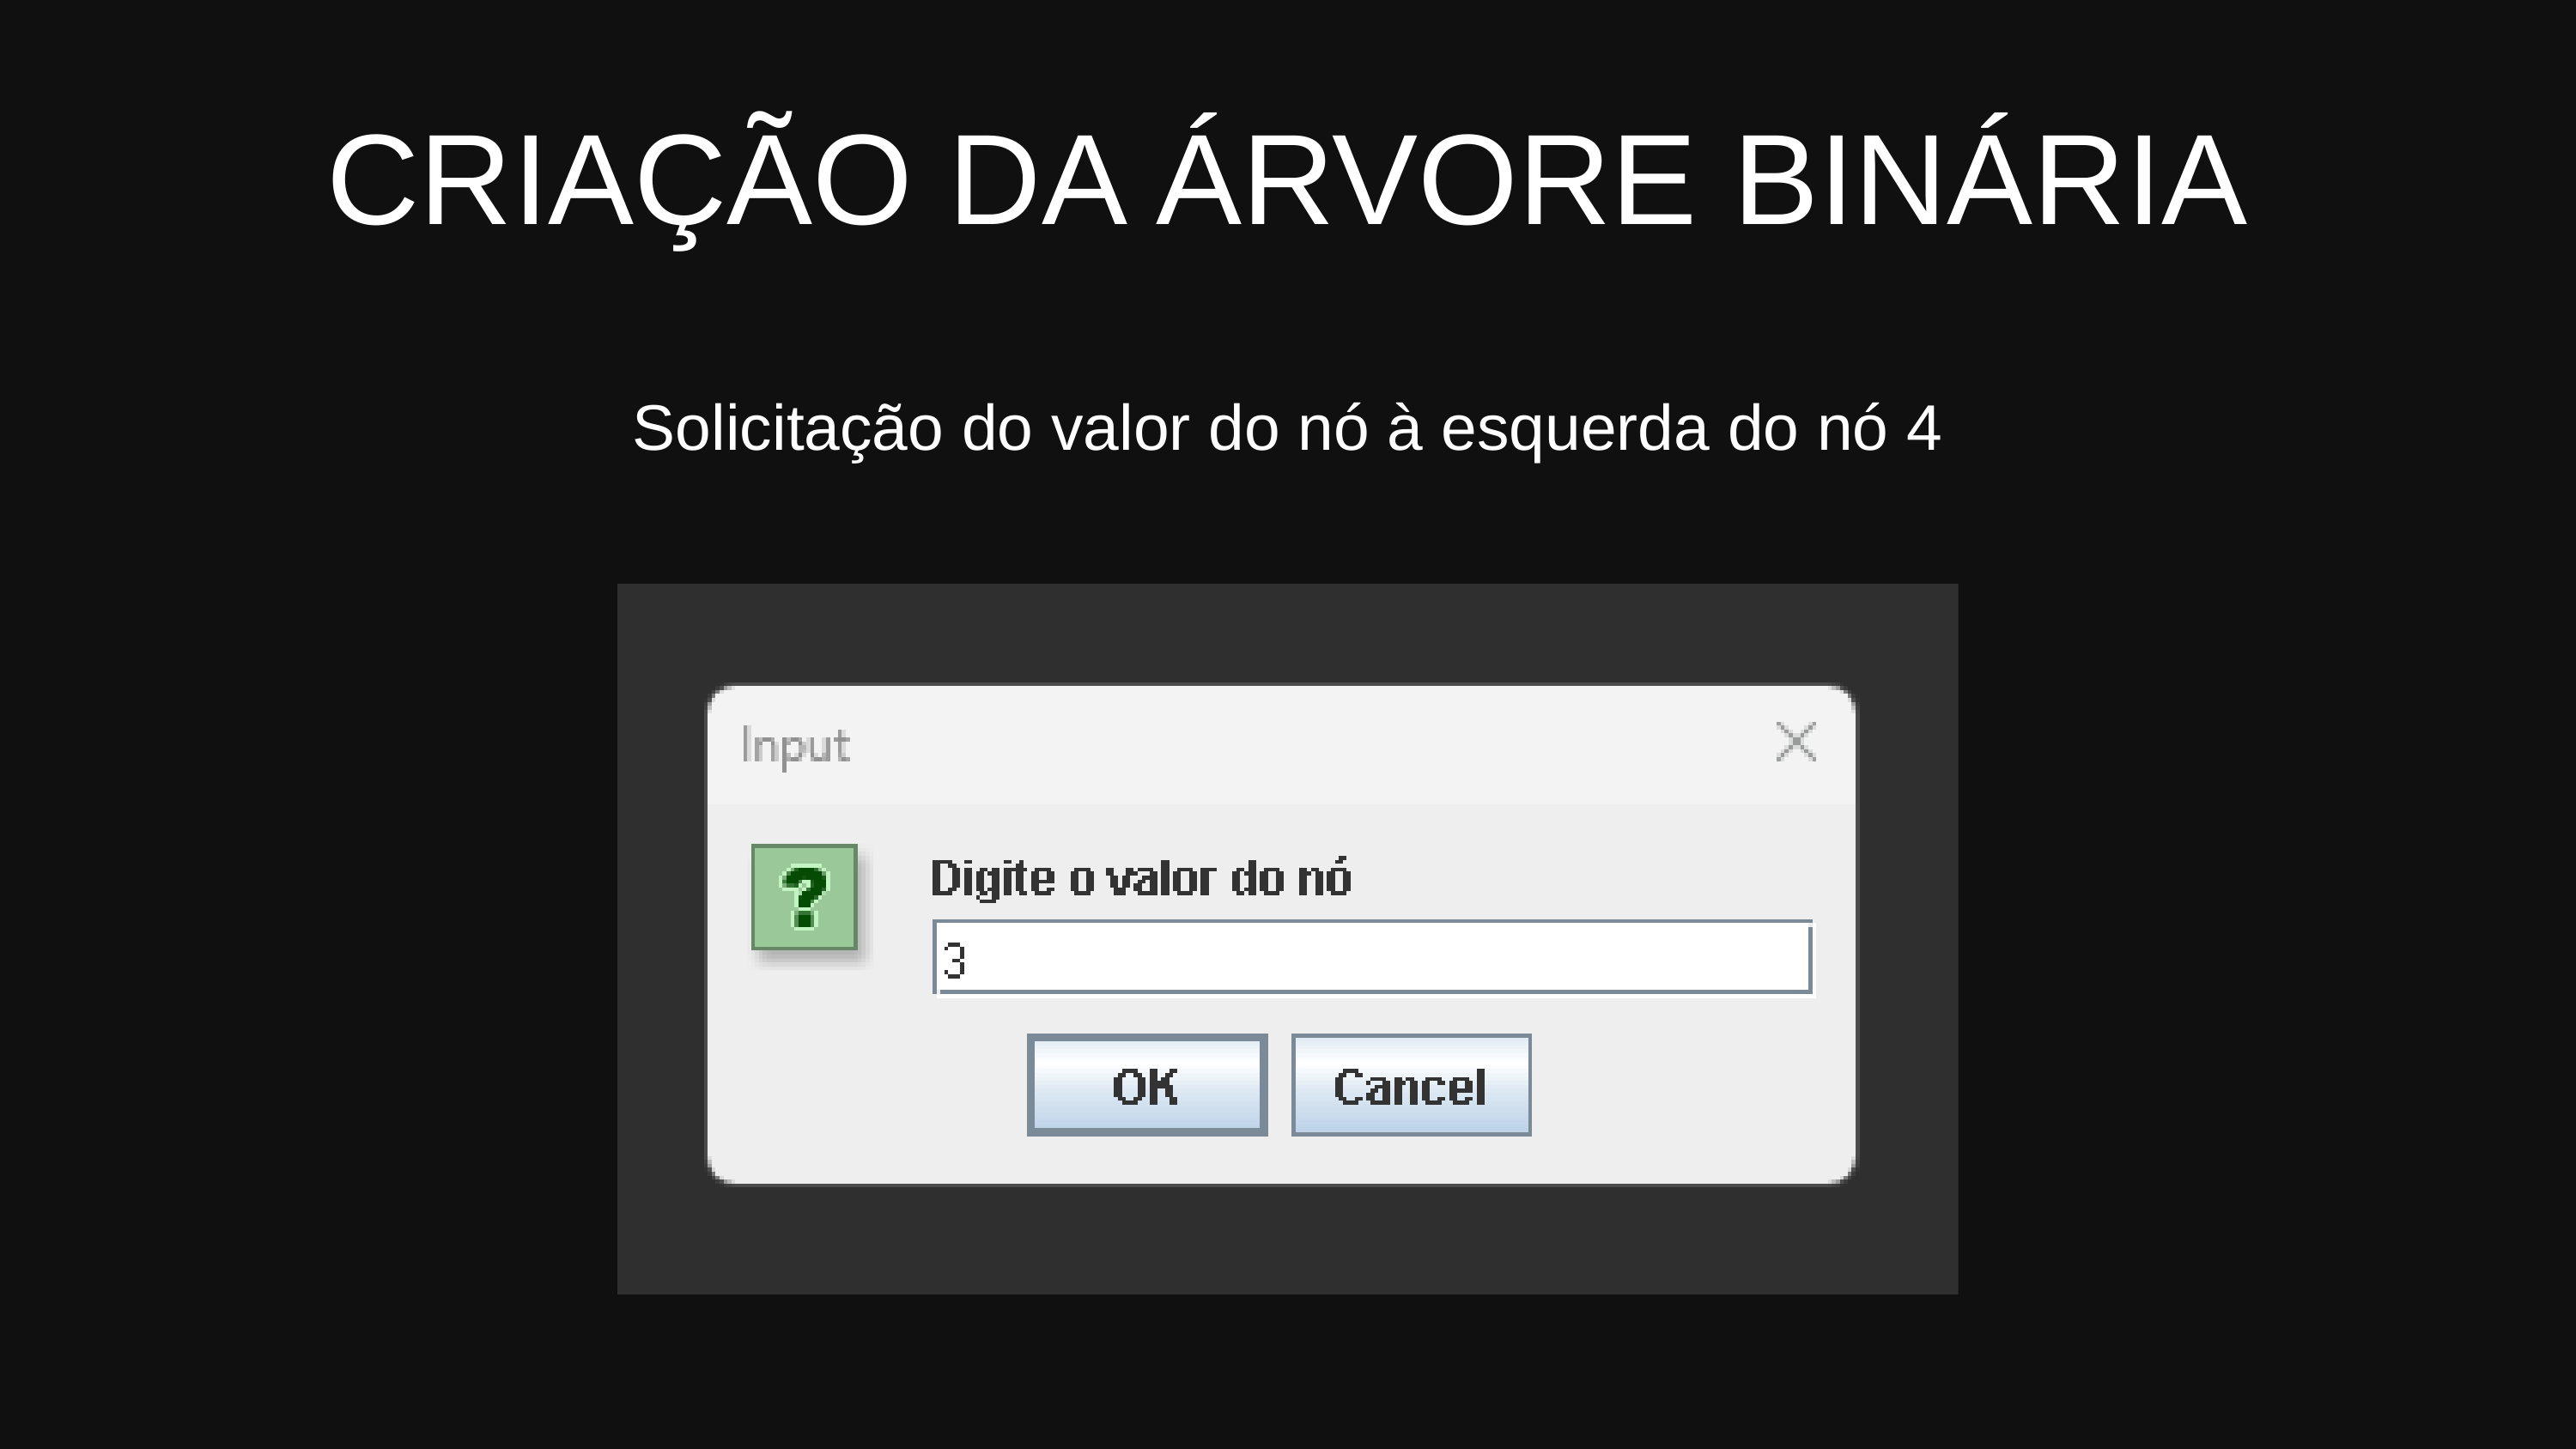

CRIAÇÃO DA ÁRVORE BINÁRIA
Solicitação do valor do nó à esquerda do nó 4